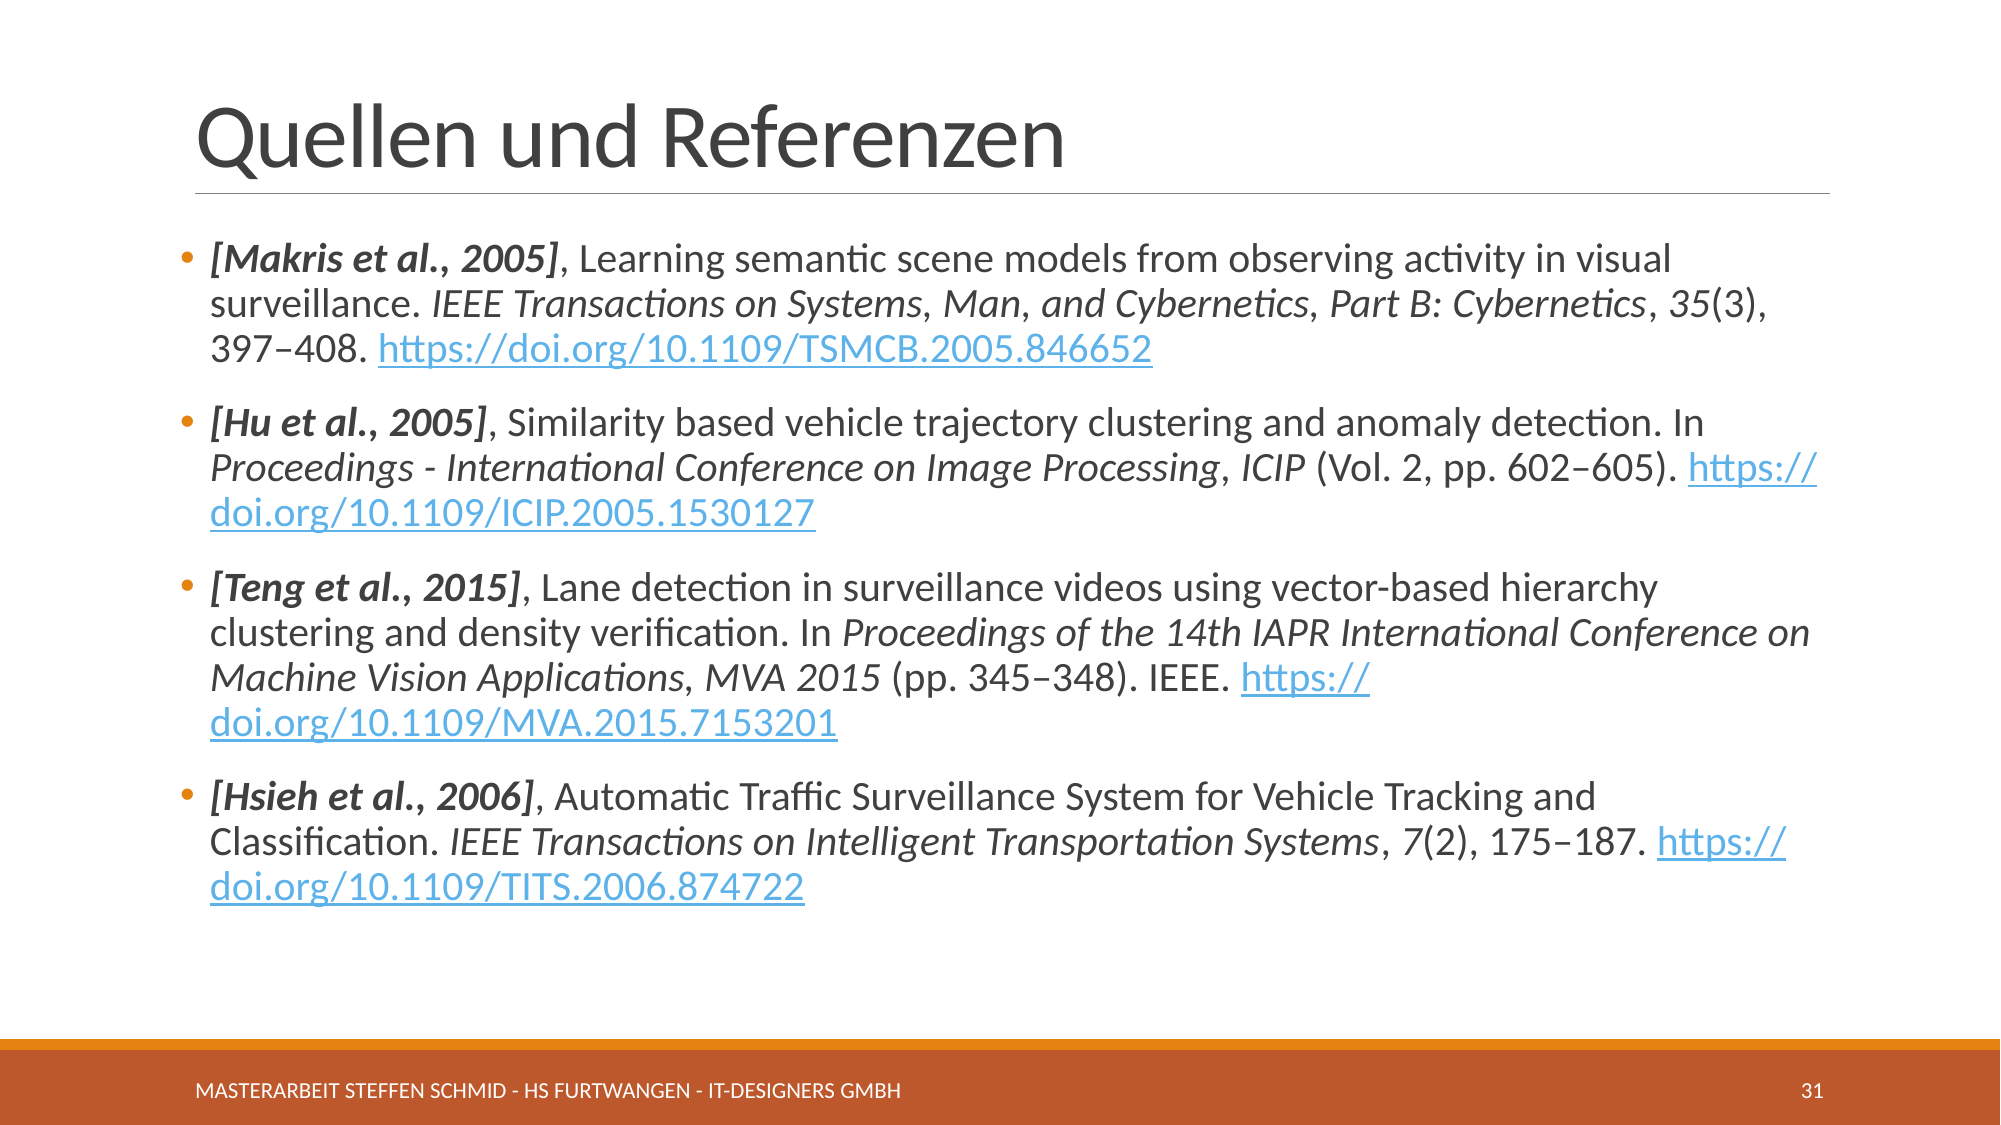

# Quellen und Referenzen
[Makris et al., 2005], Learning semantic scene models from observing activity in visual surveillance. IEEE Transactions on Systems, Man, and Cybernetics, Part B: Cybernetics, 35(3), 397–408. https://doi.org/10.1109/TSMCB.2005.846652
[Hu et al., 2005], Similarity based vehicle trajectory clustering and anomaly detection. In Proceedings - International Conference on Image Processing, ICIP (Vol. 2, pp. 602–605). https://doi.org/10.1109/ICIP.2005.1530127
[Teng et al., 2015], Lane detection in surveillance videos using vector-based hierarchy clustering and density verification. In Proceedings of the 14th IAPR International Conference on Machine Vision Applications, MVA 2015 (pp. 345–348). IEEE. https://doi.org/10.1109/MVA.2015.7153201
[Hsieh et al., 2006], Automatic Traffic Surveillance System for Vehicle Tracking and Classification. IEEE Transactions on Intelligent Transportation Systems, 7(2), 175–187. https://doi.org/10.1109/TITS.2006.874722

Masterarbeit Steffen Schmid - HS Furtwangen - IT-Designers GmbH
31